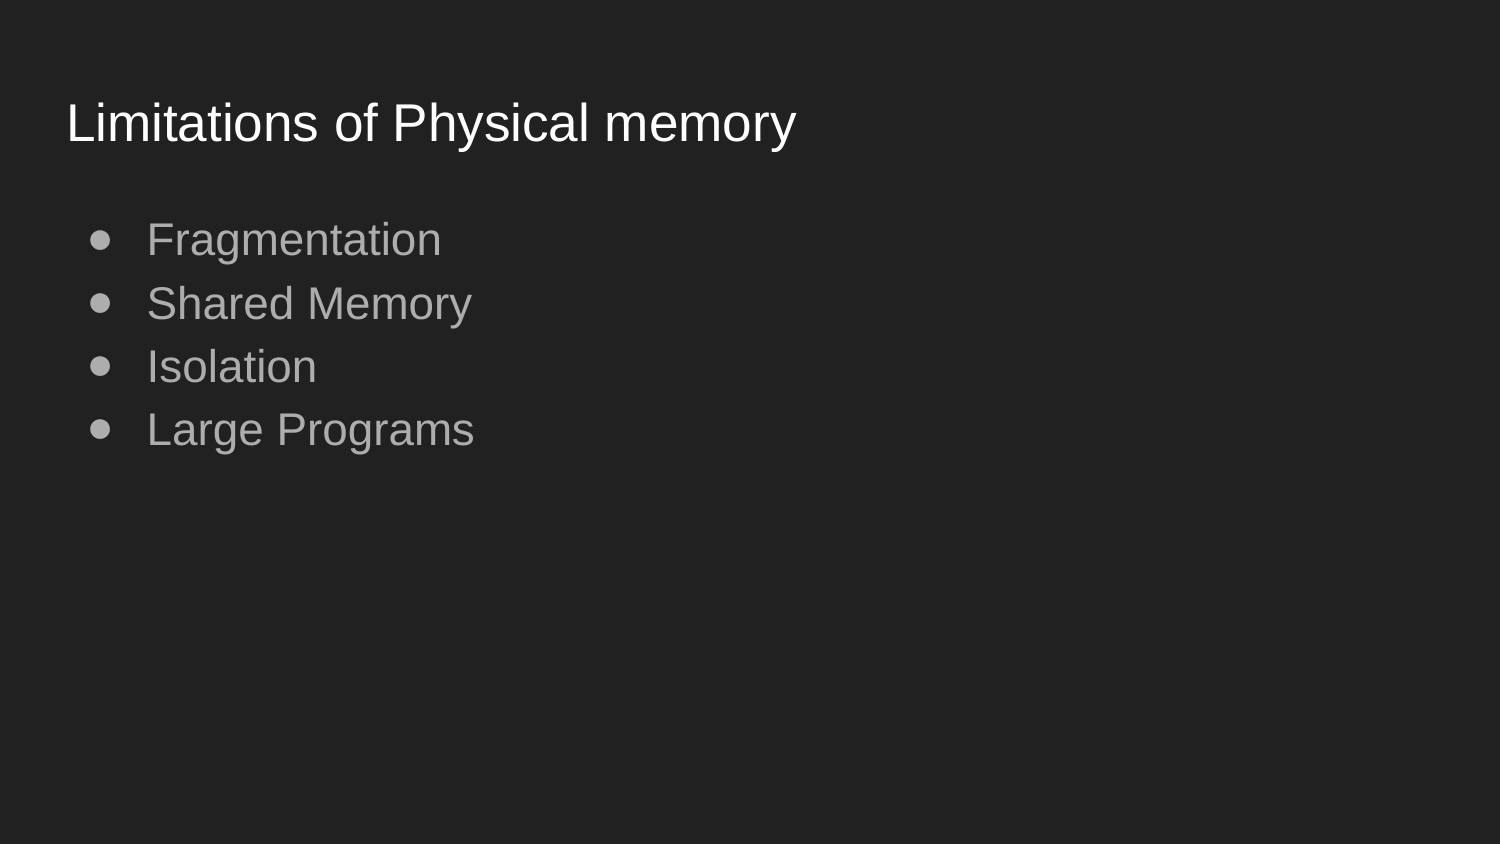

# Limitations of Physical memory
Fragmentation
Shared Memory
Isolation
Large Programs